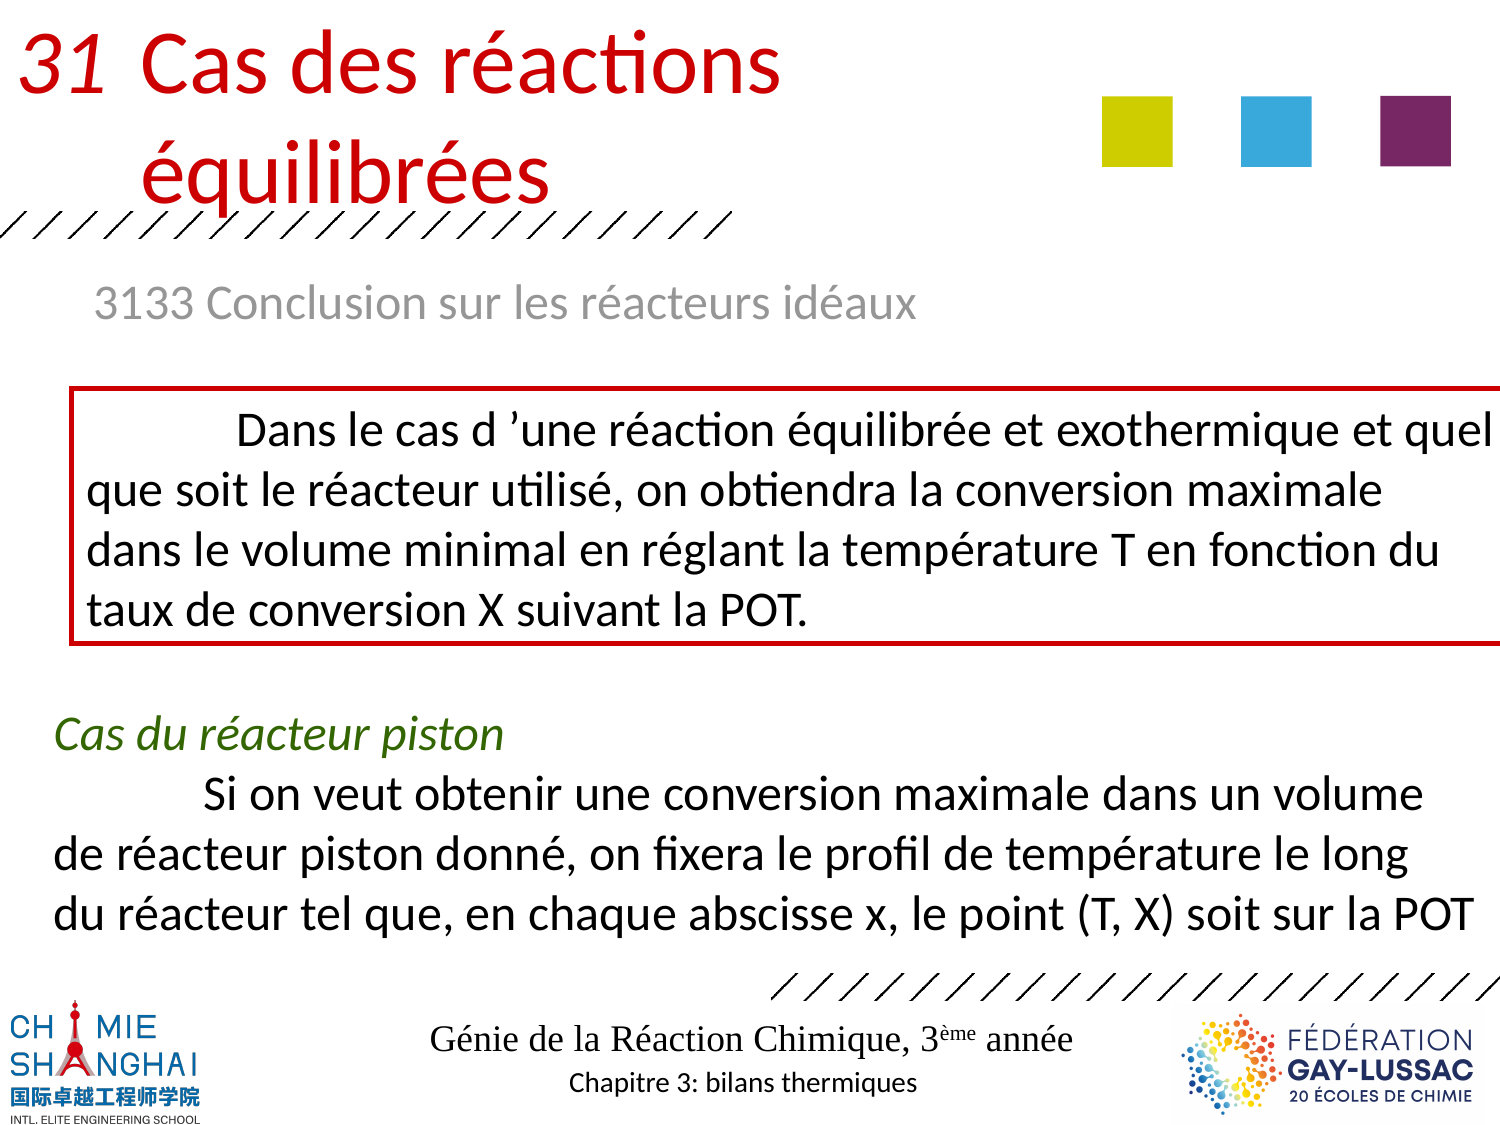

31 	Cas des réactions 	équilibrées
  3133 Conclusion sur les réacteurs idéaux
	Dans le cas d ’une réaction équilibrée et exothermique et quel
que soit le réacteur utilisé, on obtiendra la conversion maximale
dans le volume minimal en réglant la température T en fonction du
taux de conversion X suivant la POT.
Cas du réacteur continu parfaitement agité
	Si on souhaite obtenir une conversion X avec un volume de
réacteur minimal, on choisira T telle que la vitesse de la réaction soit
maximale et donc telle que le point (T, X) soit sur la POT
Cas du réacteur piston
	Si on veut obtenir une conversion maximale dans un volume
de réacteur piston donné, on fixera le profil de température le long
du réacteur tel que, en chaque abscisse x, le point (T, X) soit sur la POT